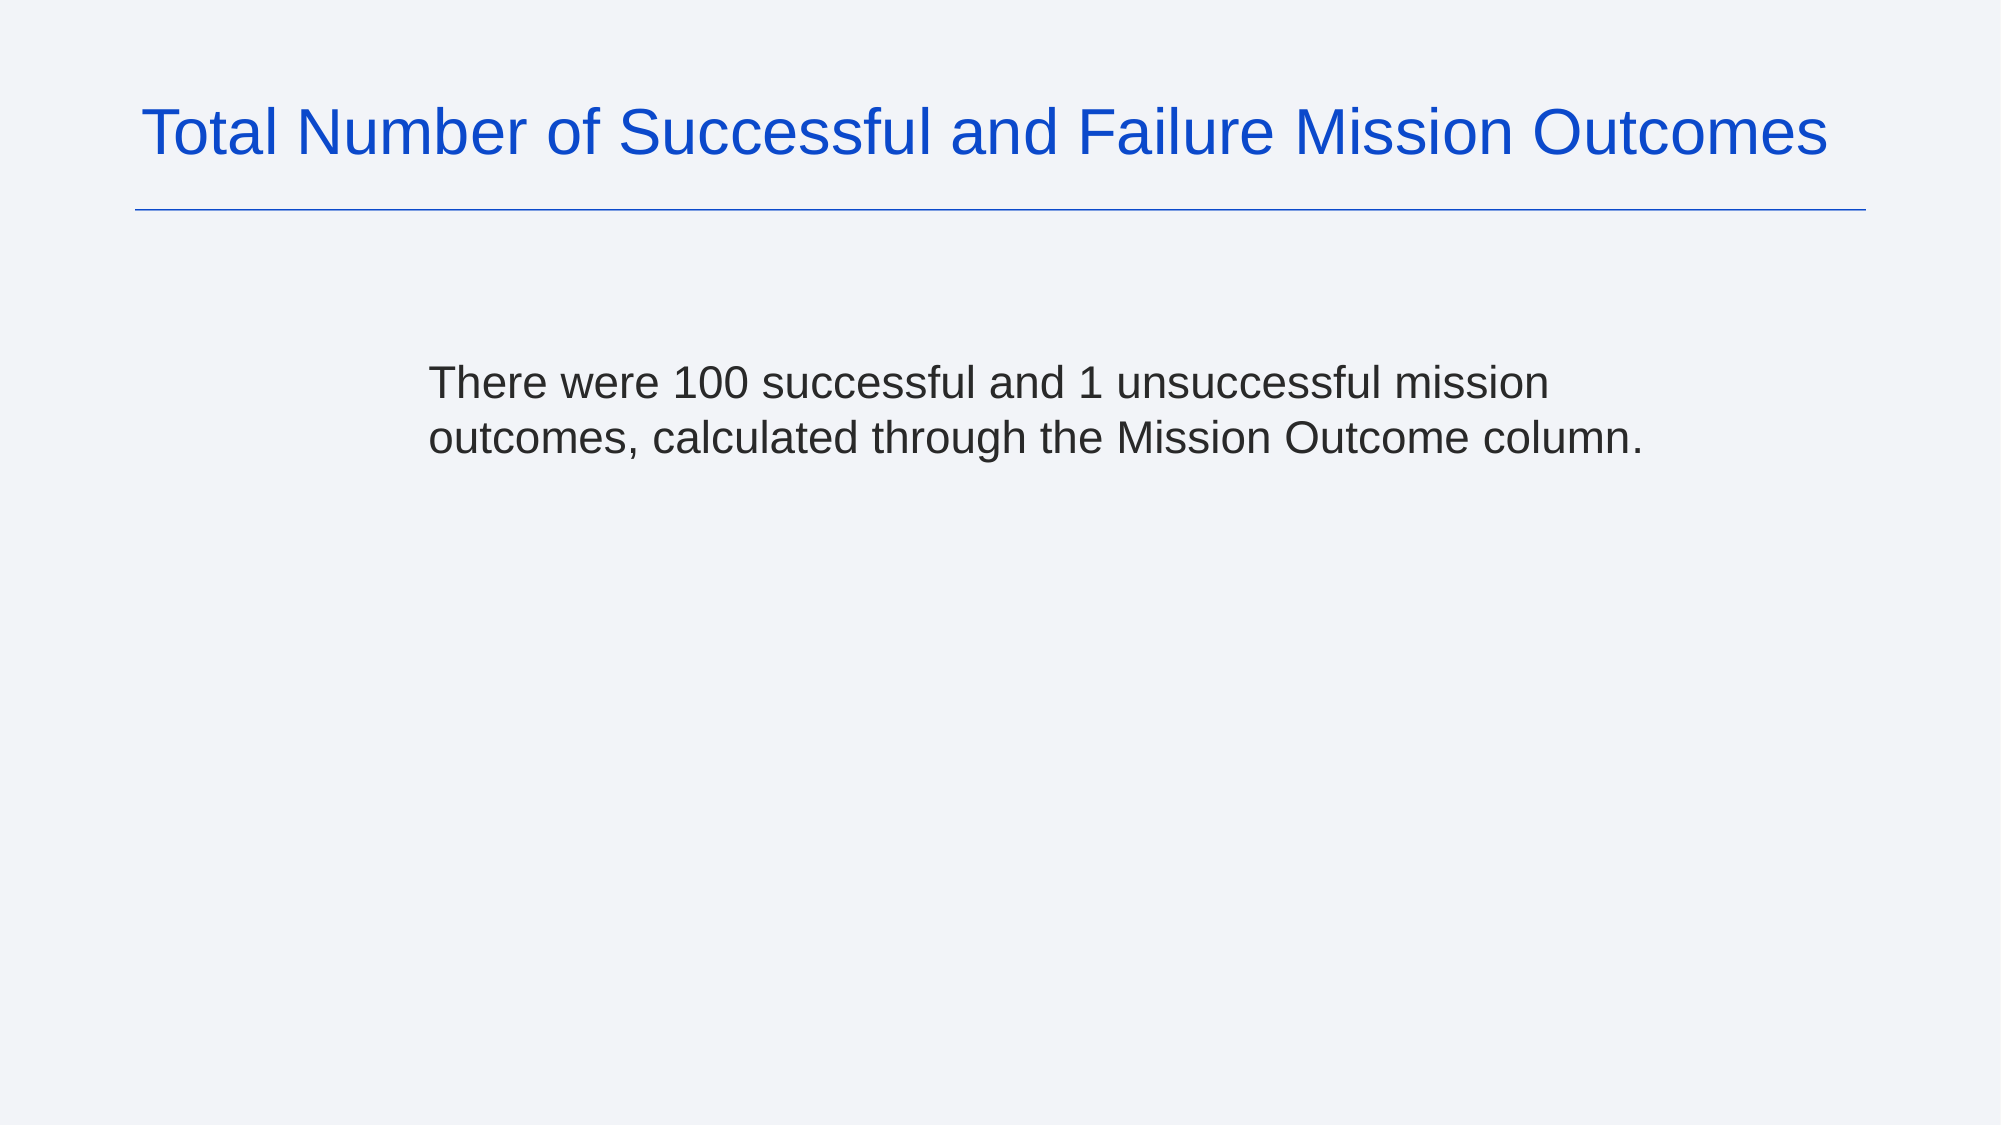

Total Number of Successful and Failure Mission Outcomes
There were 100 successful and 1 unsuccessful mission outcomes, calculated through the Mission Outcome column.
30